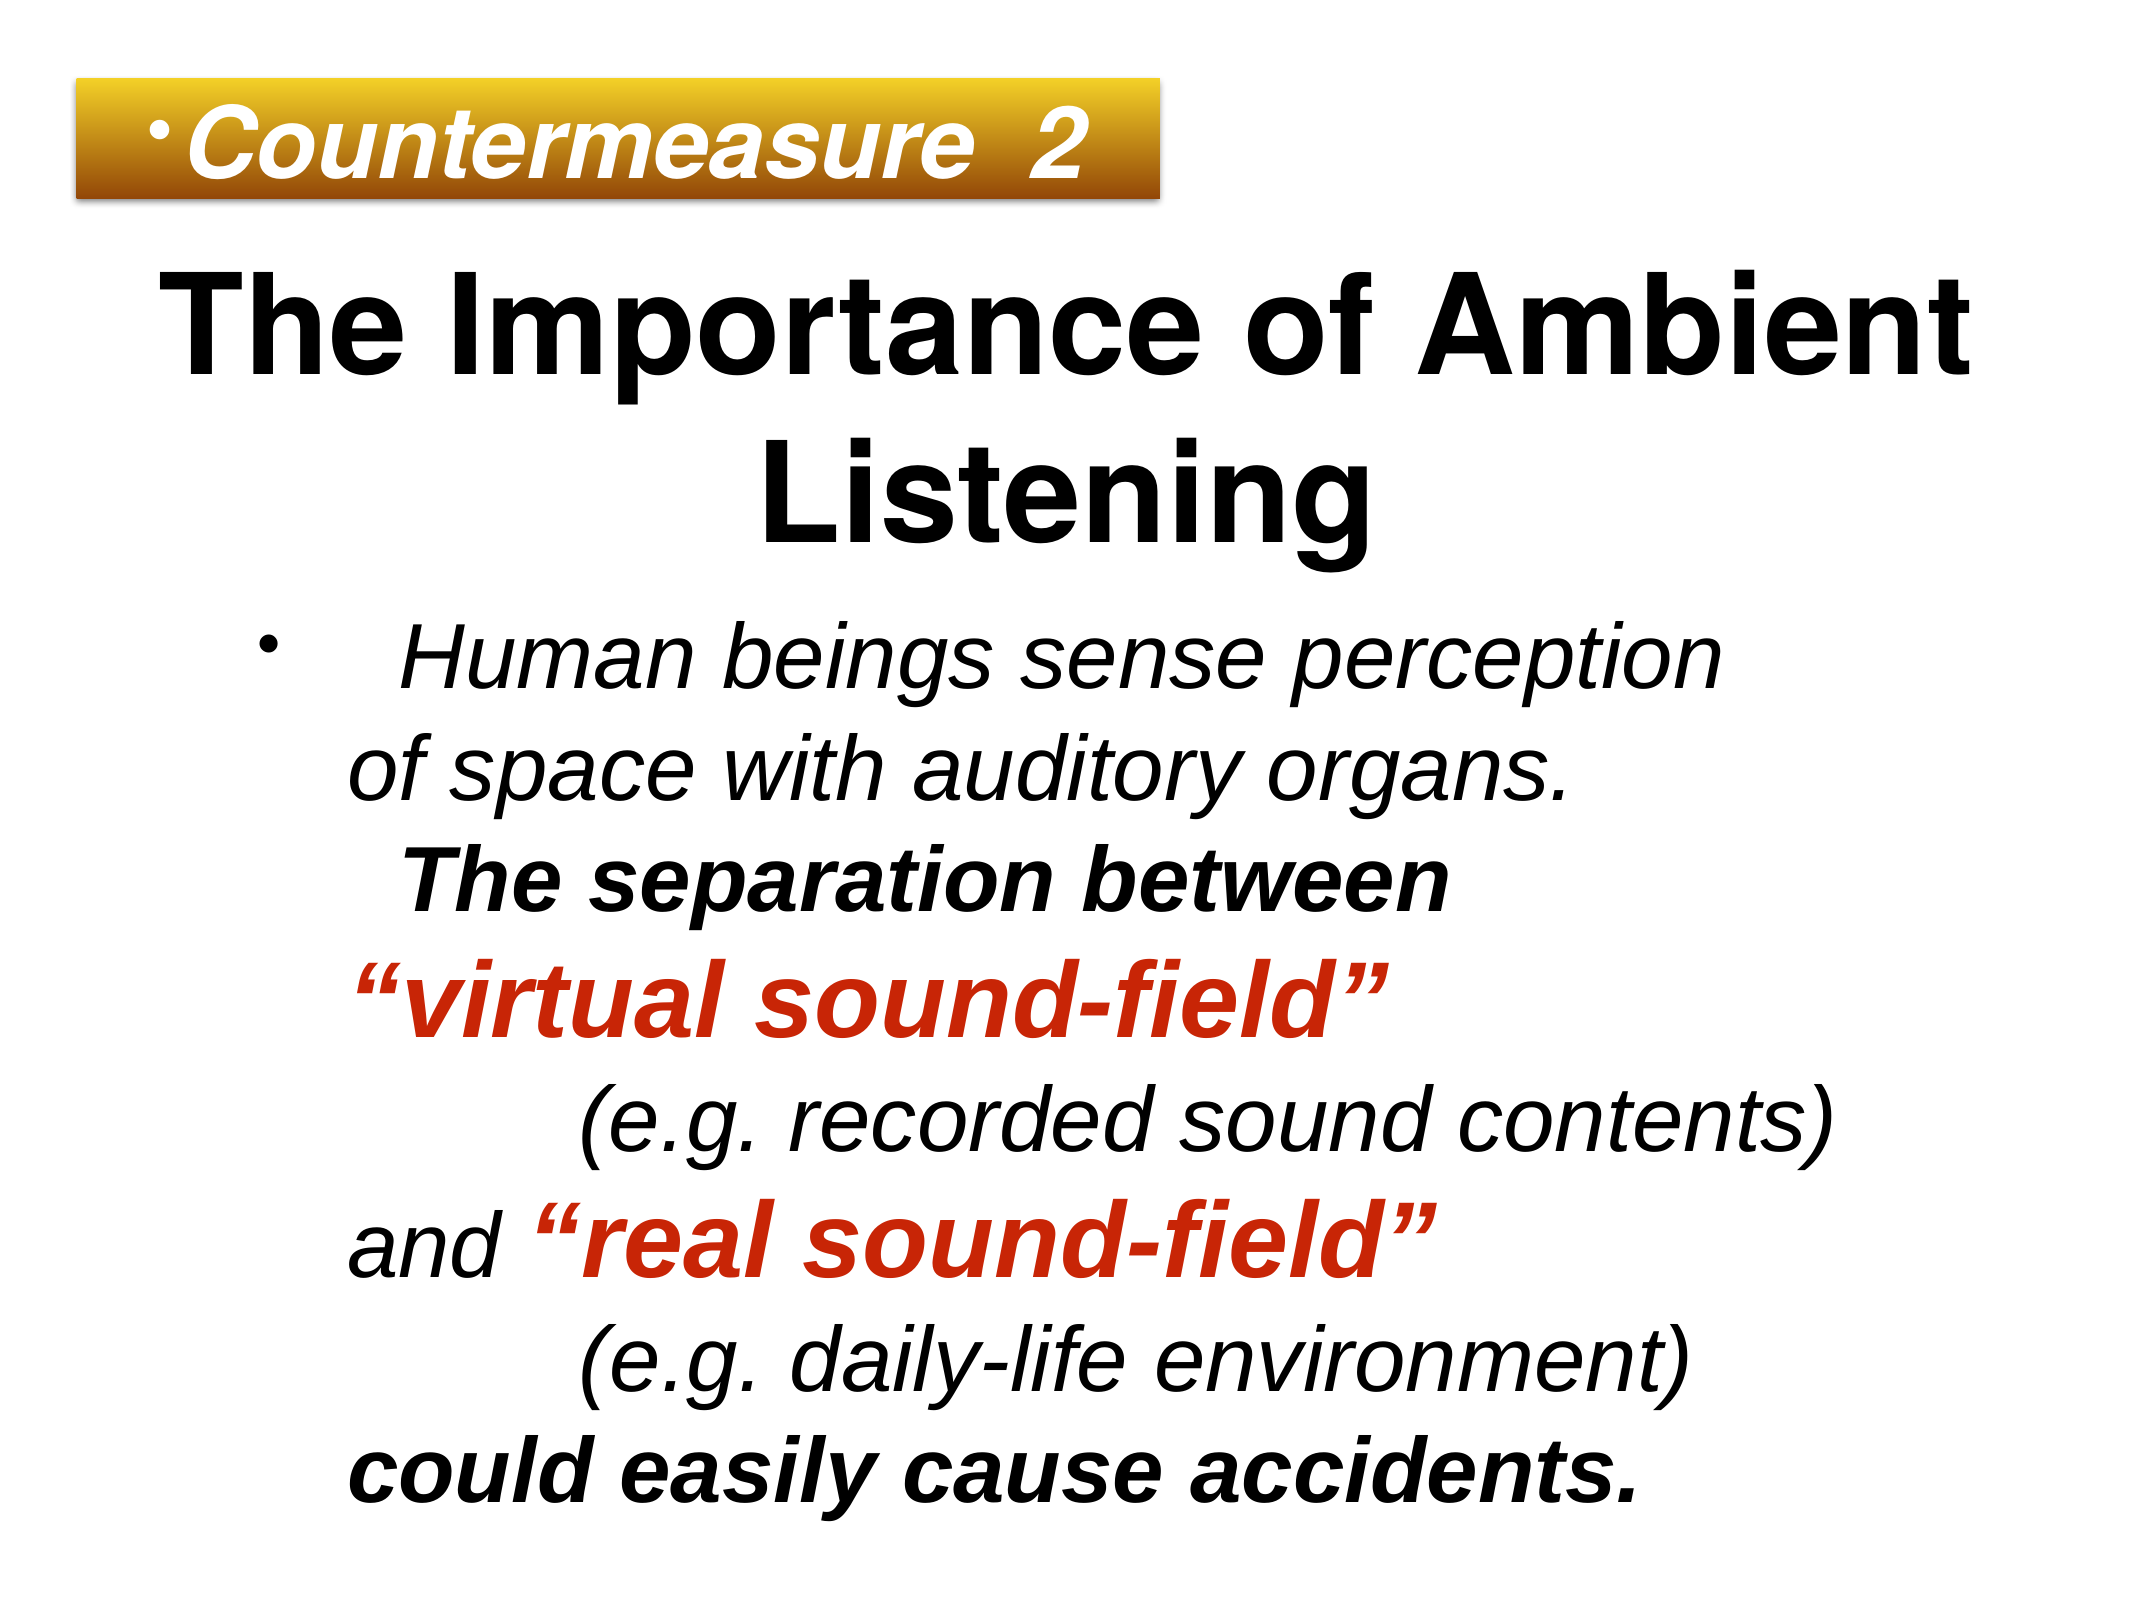

Countermeasure  2
# The Importance of Ambient Listening
  Human beings sense perception
of space with auditory organs.
  The separation between
“virtual sound-field”
         (e.g. recorded sound contents)
and “real sound-field”
         (e.g. daily-life environment)
could easily cause accidents.
22